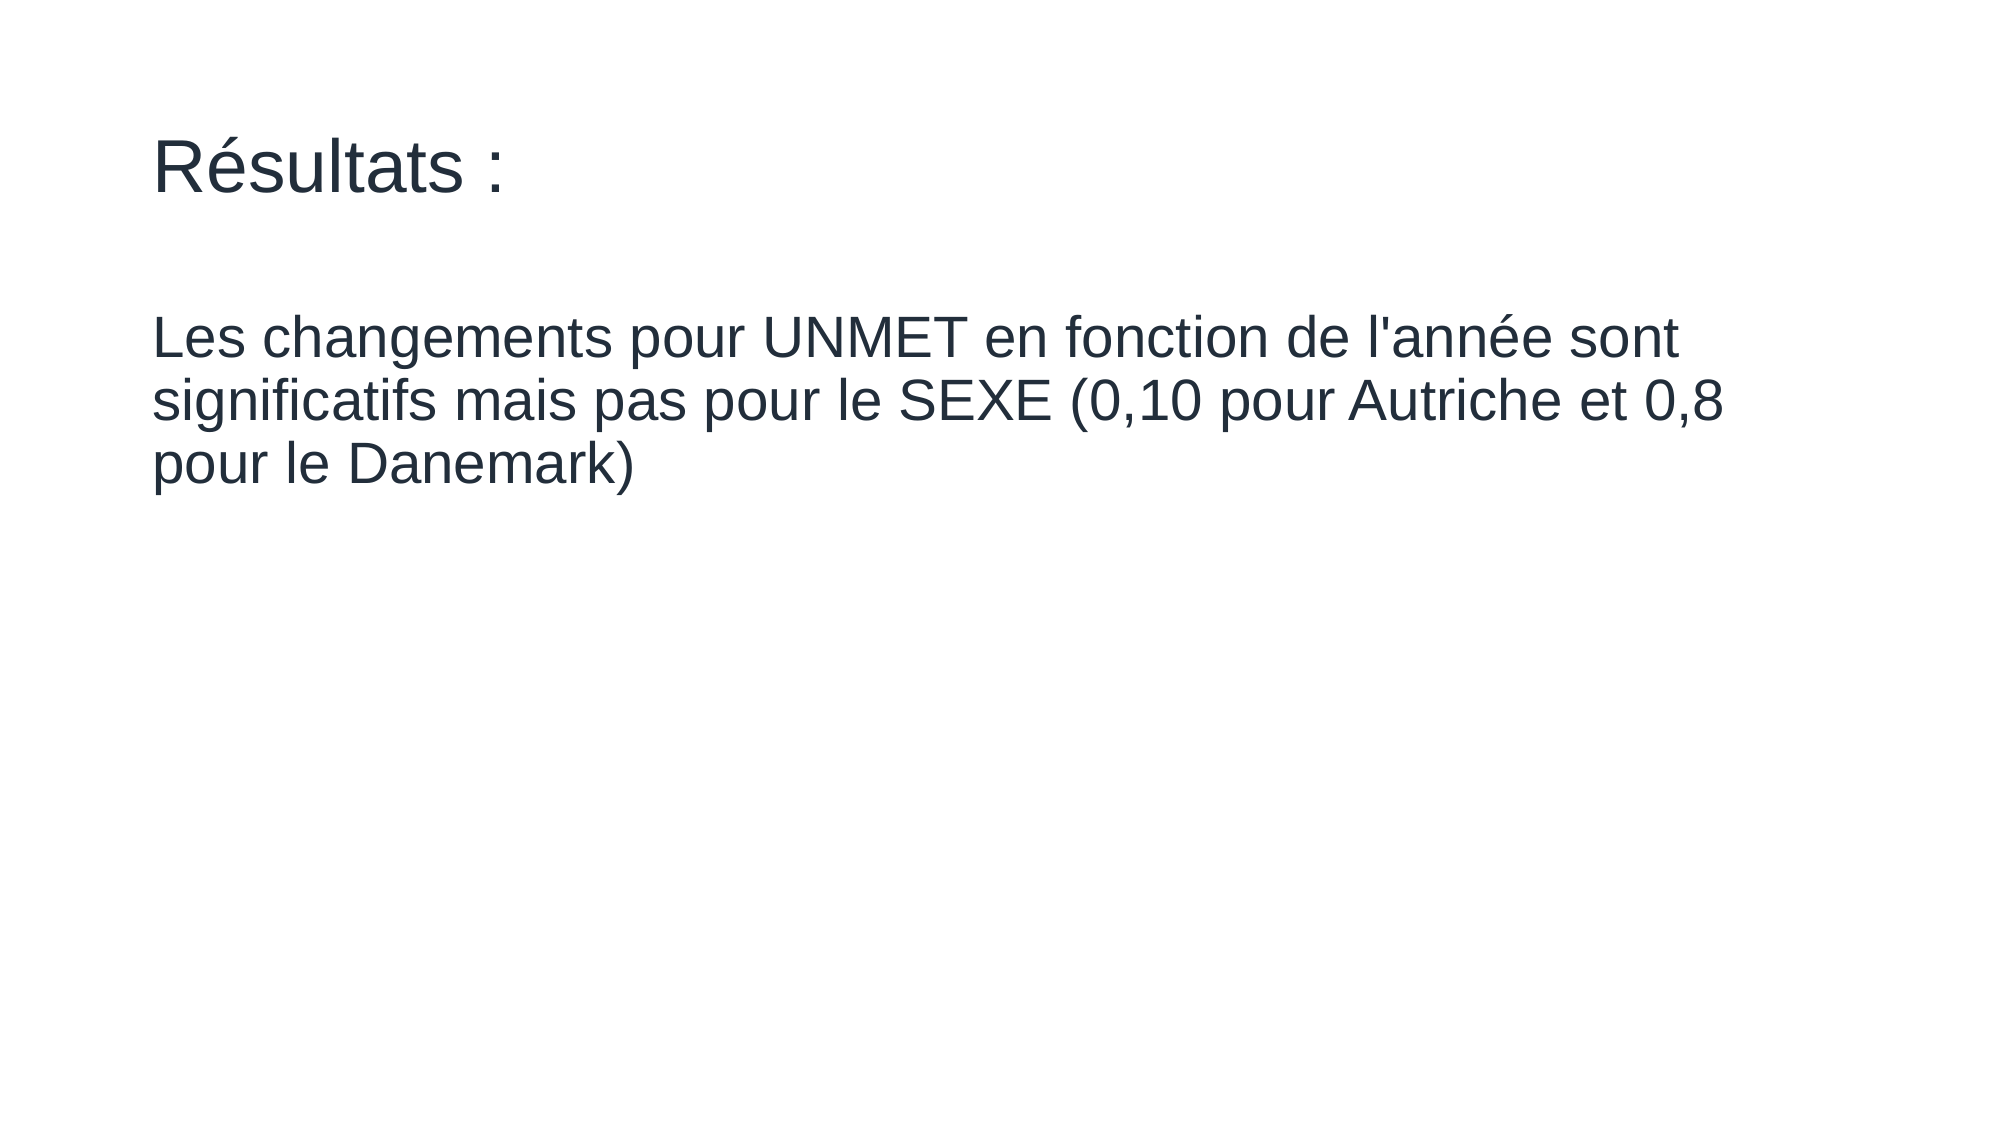

# Résultats :
Les changements pour UNMET en fonction de l'année sont significatifs mais pas pour le SEXE (0,10 pour Autriche et 0,8 pour le Danemark)